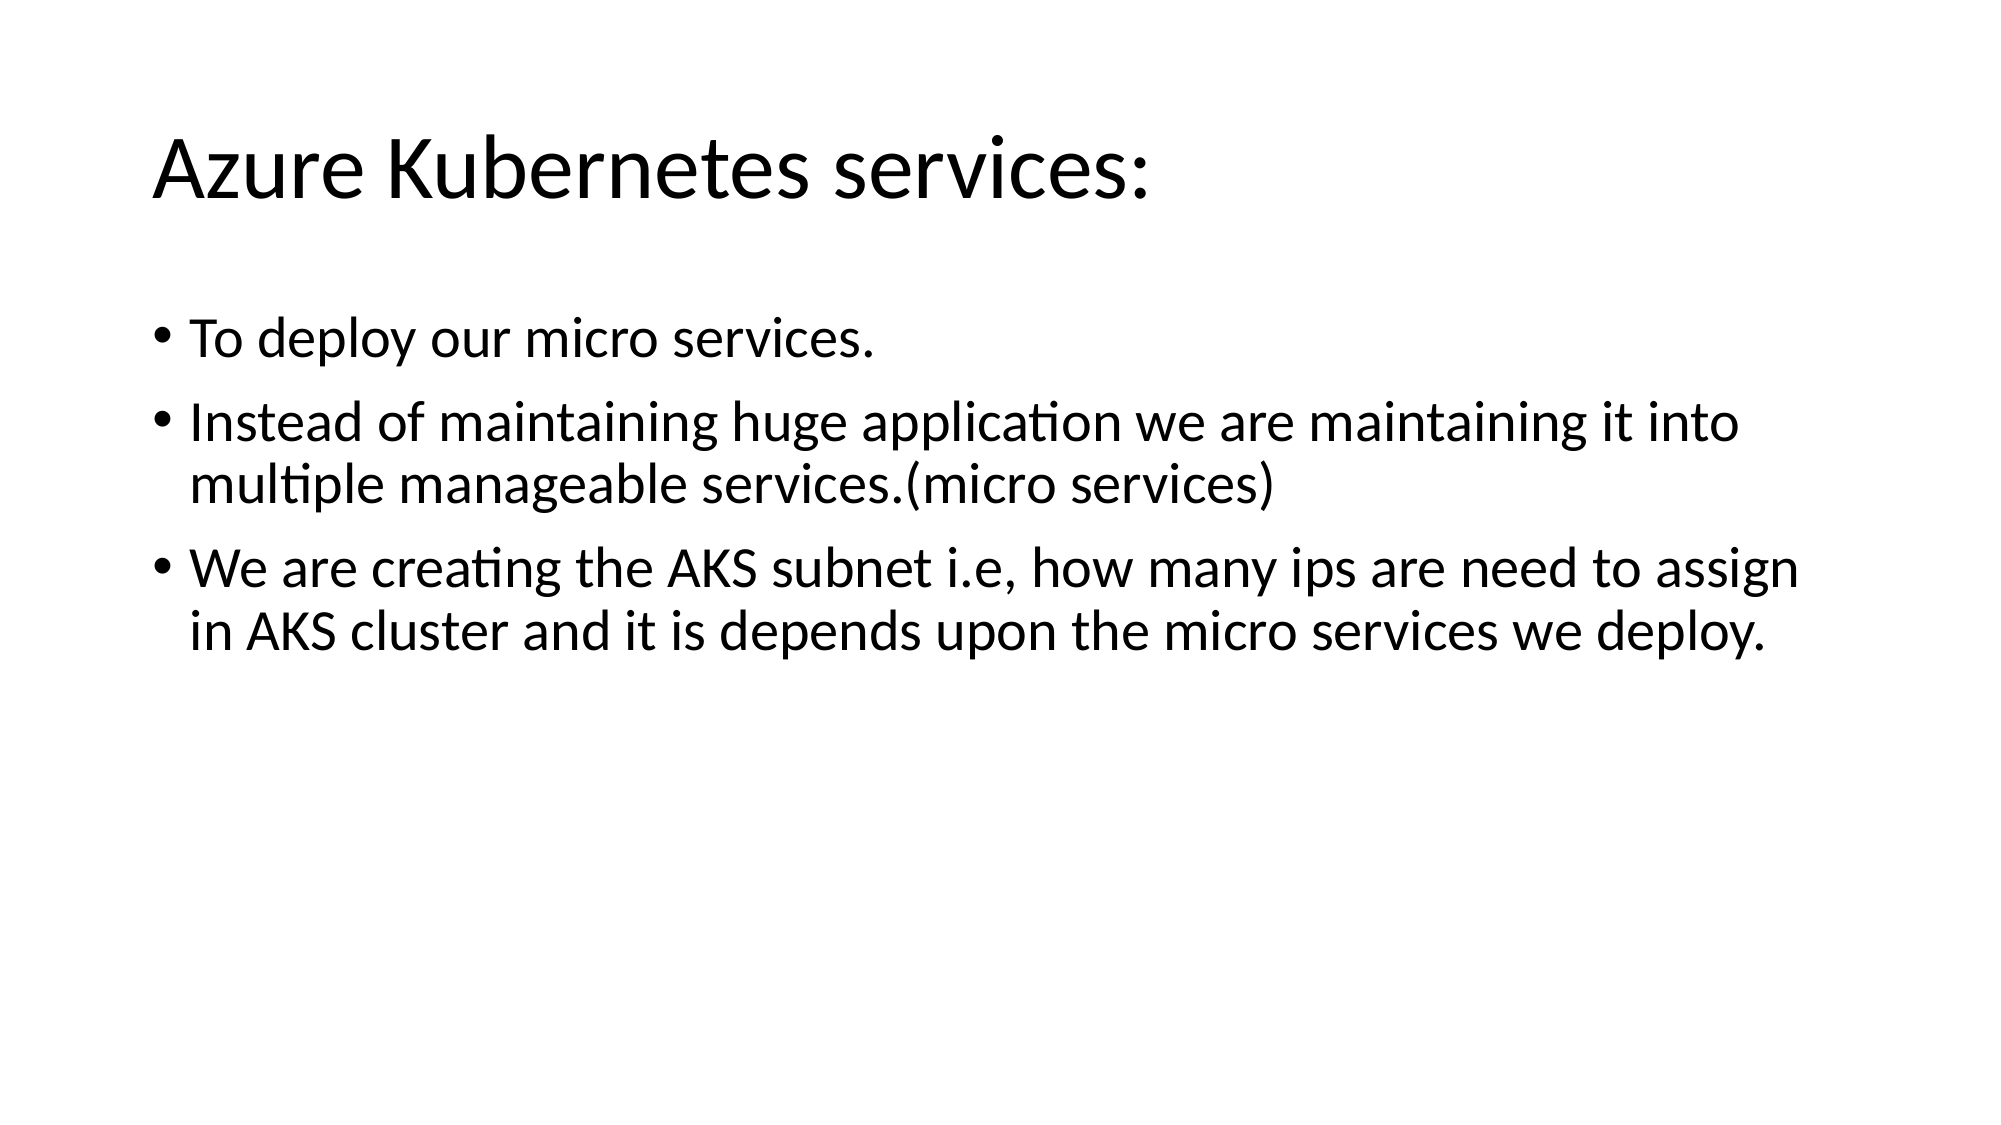

# Azure Kubernetes services:
To deploy our micro services.
Instead of maintaining huge application we are maintaining it into multiple manageable services.(micro services)
We are creating the AKS subnet i.e, how many ips are need to assign  in AKS cluster and it is depends upon the micro services we deploy.